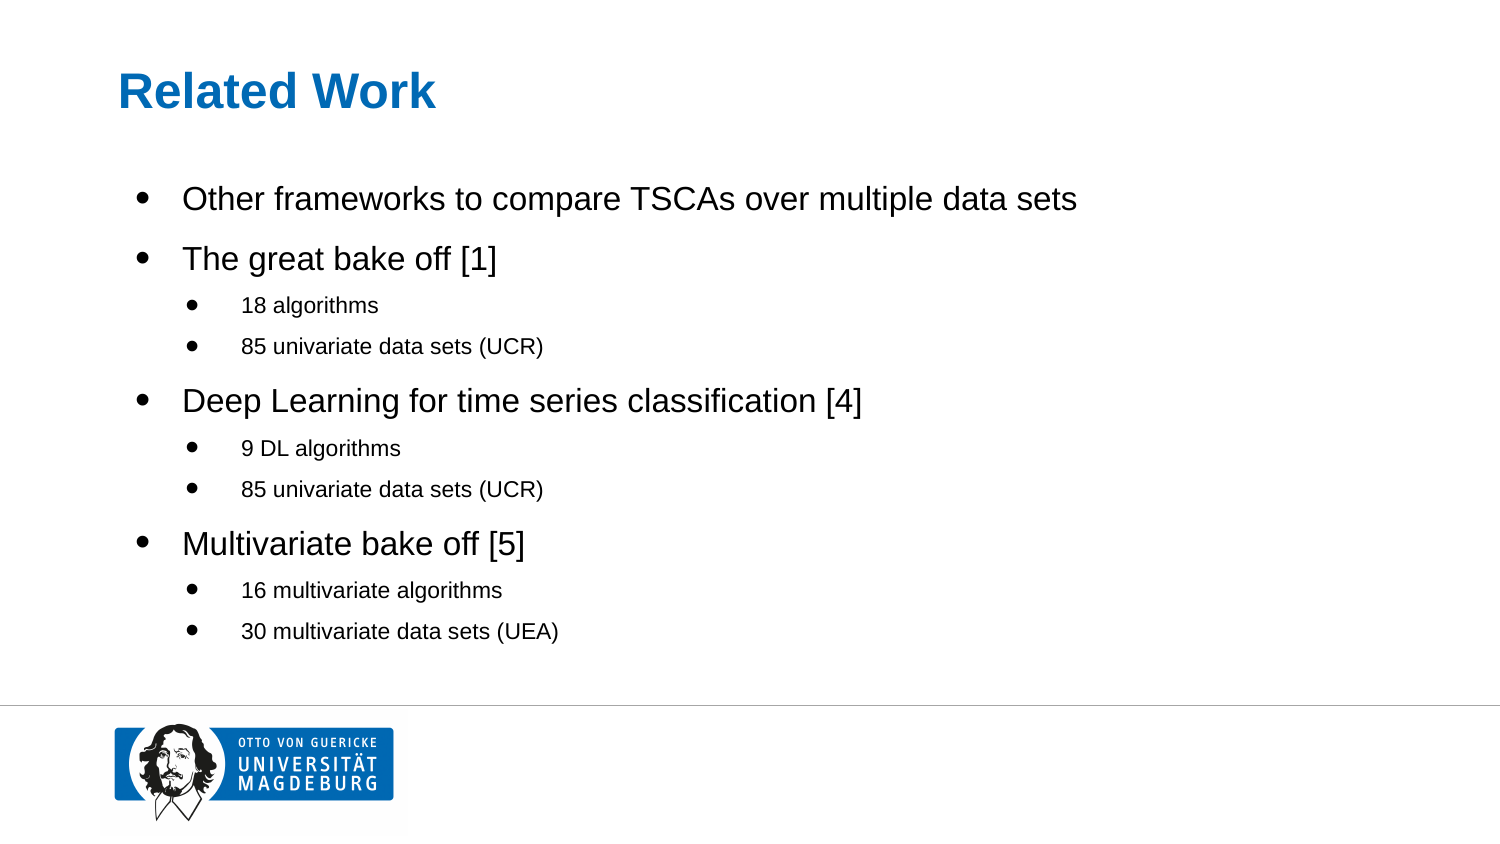

# Related Work
Other frameworks to compare TSCAs over multiple data sets
The great bake off [1]
18 algorithms
85 univariate data sets (UCR)
Deep Learning for time series classification [4]
9 DL algorithms
85 univariate data sets (UCR)
Multivariate bake off [5]
16 multivariate algorithms
30 multivariate data sets (UEA)